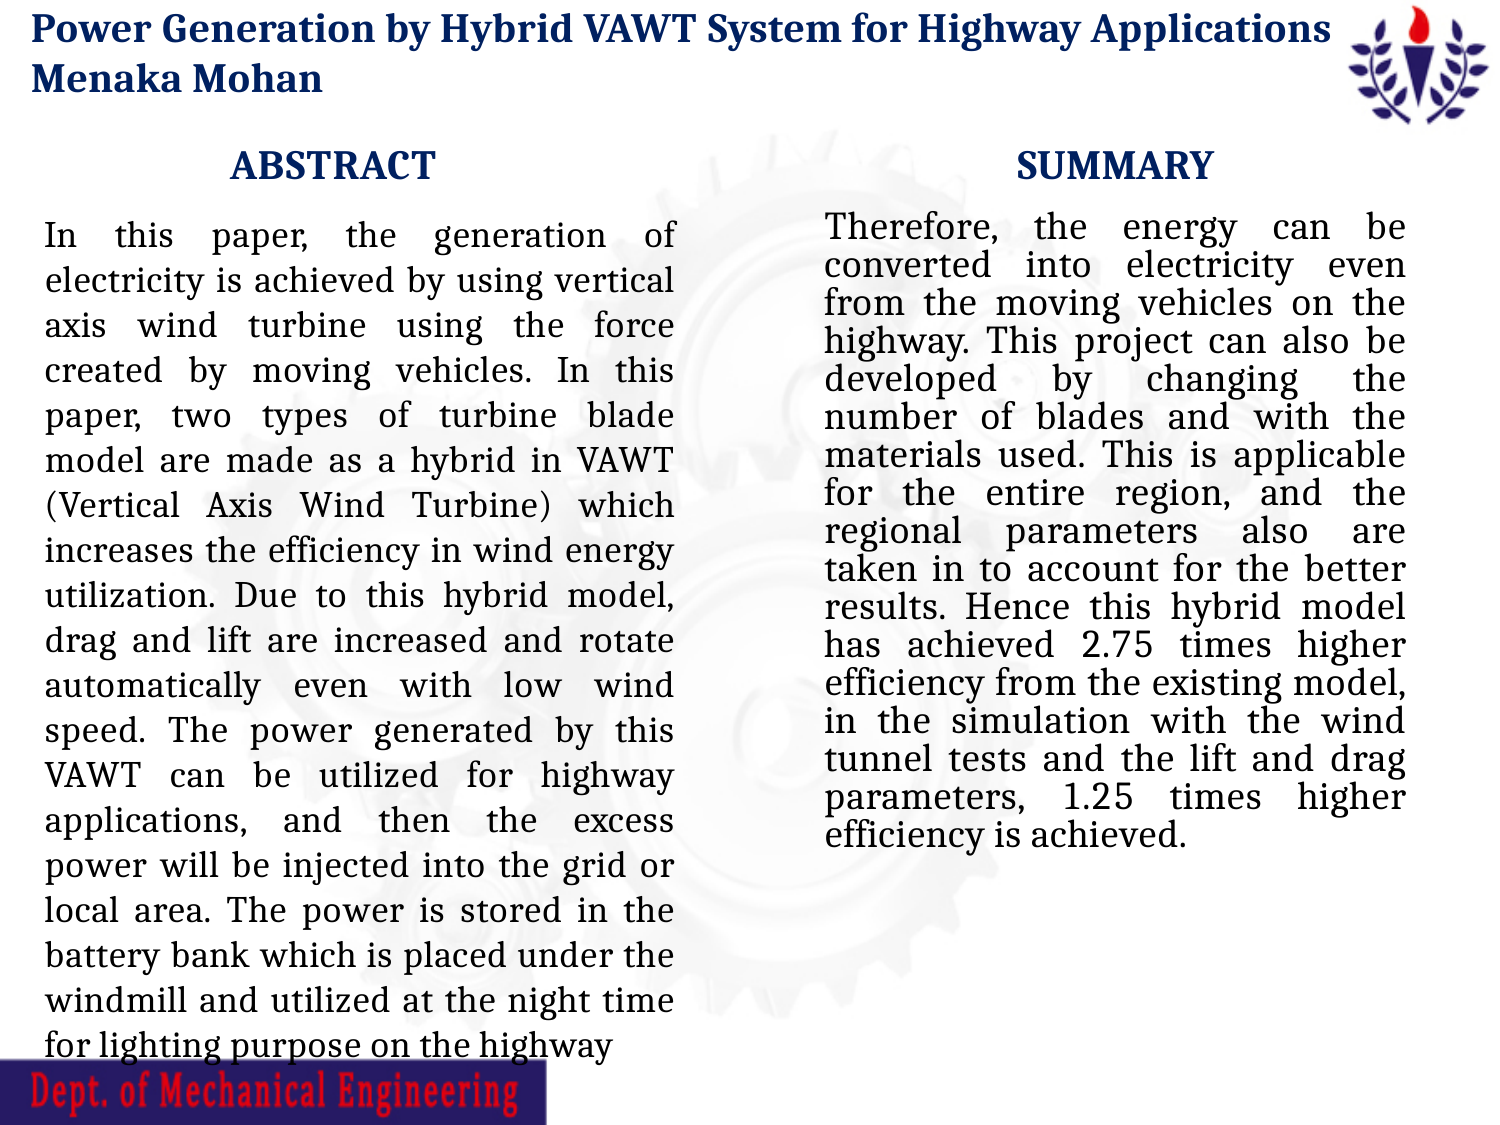

# Power Generation by Hybrid VAWT System for Highway Applications Menaka Mohan
SUMMARY
                   ABSTRACT
Therefore, the energy can be converted into electricity even from the moving vehicles on the highway. This project can also be developed by changing the number of blades and with the materials used. This is applicable for the entire region, and the regional parameters also are taken in to account for the better results. Hence this hybrid model has achieved 2.75 times higher efficiency from the existing model, in the simulation with the wind tunnel tests and the lift and drag parameters, 1.25 times higher efficiency is achieved.

In this paper, the generation of electricity is achieved by using vertical axis wind turbine using the force created by moving vehicles. In this paper, two types of turbine blade model are made as a hybrid in VAWT (Vertical Axis Wind Turbine) which increases the efficiency in wind energy utilization. Due to this hybrid model, drag and lift are increased and rotate automatically even with low wind speed. The power generated by this VAWT can be utilized for highway applications, and then the excess power will be injected into the grid or local area. The power is stored in the battery bank which is placed under the windmill and utilized at the night time for lighting purpose on the highway